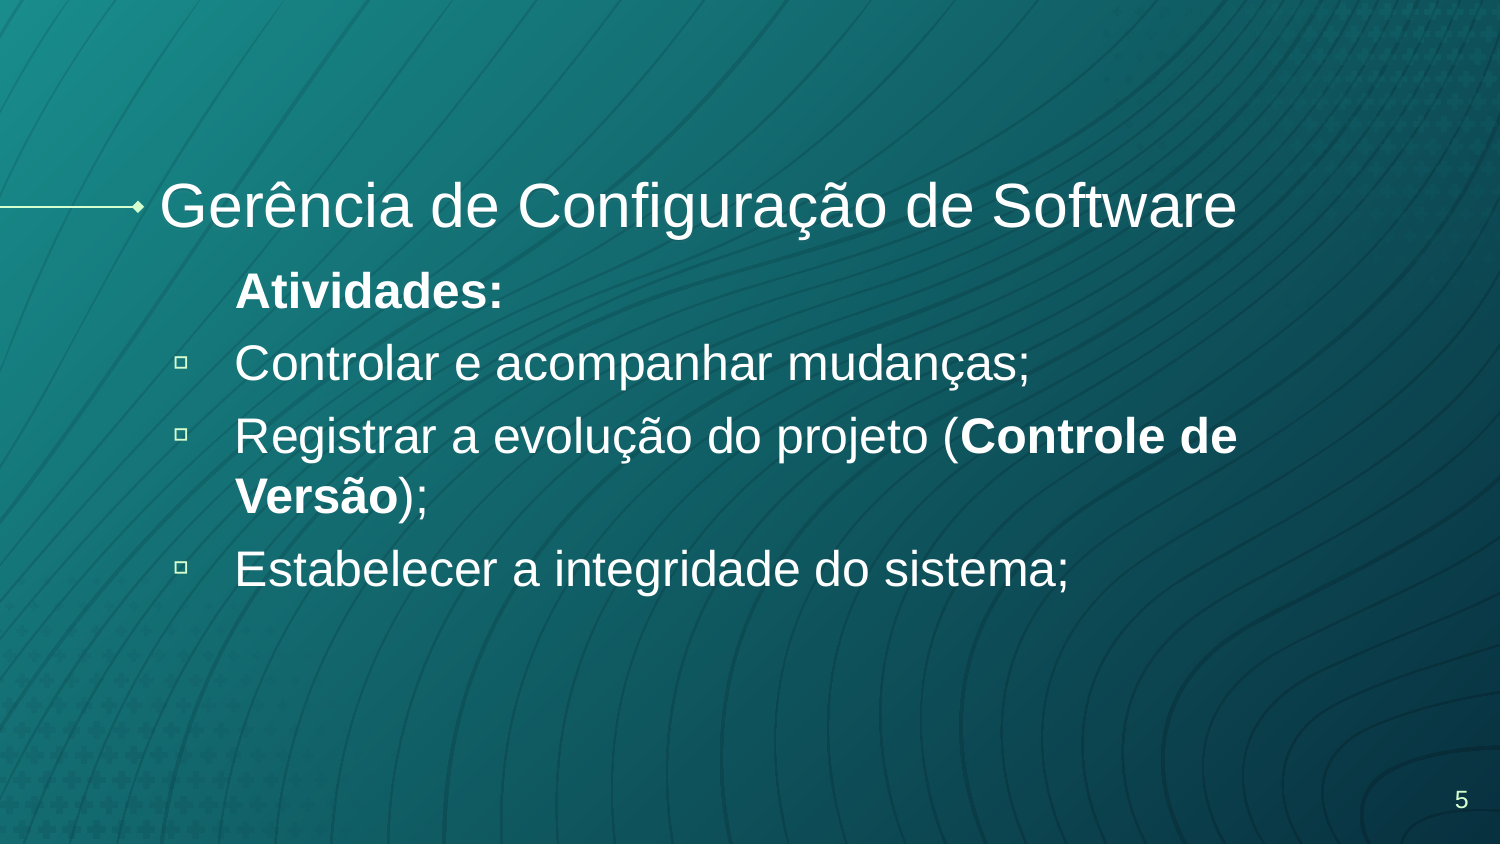

# Gerência de Configuração de Software
Atividades:
Controlar e acompanhar mudanças;
Registrar a evolução do projeto (Controle de Versão);
Estabelecer a integridade do sistema;
5